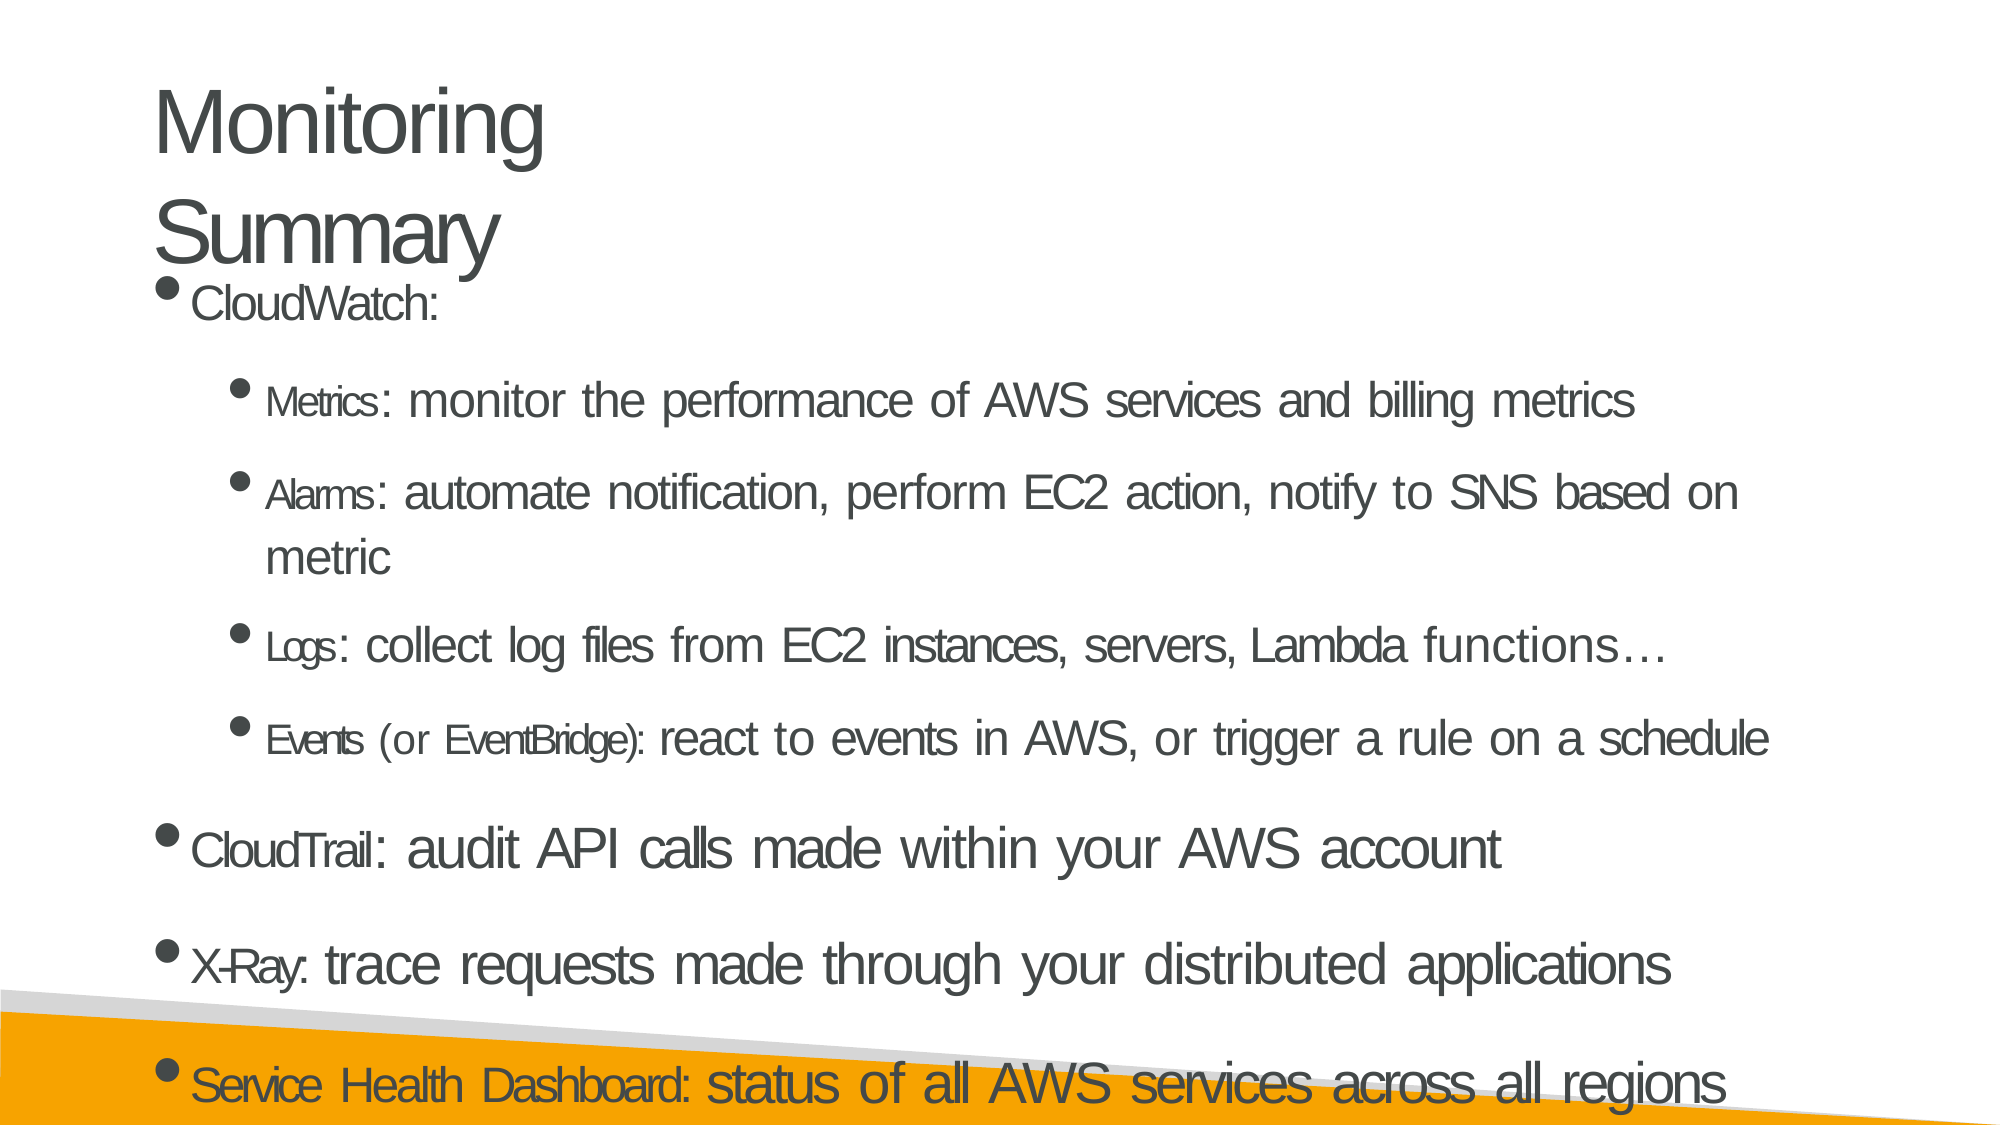

# Monitoring Summary
CloudWatch:
Metrics: monitor the performance of AWS services and billing metrics
Alarms: automate notification, perform EC2 action, notify to SNS based on metric
Logs: collect log files from EC2 instances, servers, Lambda functions…
Events (or EventBridge): react to events in AWS, or trigger a rule on a schedule
CloudTrail: audit API calls made within your AWS account
X-Ray: trace requests made through your distributed applications
Service Health Dashboard: status of all AWS services across all regions
Personal Health Dashboard: AWS events that impact your infrastructure